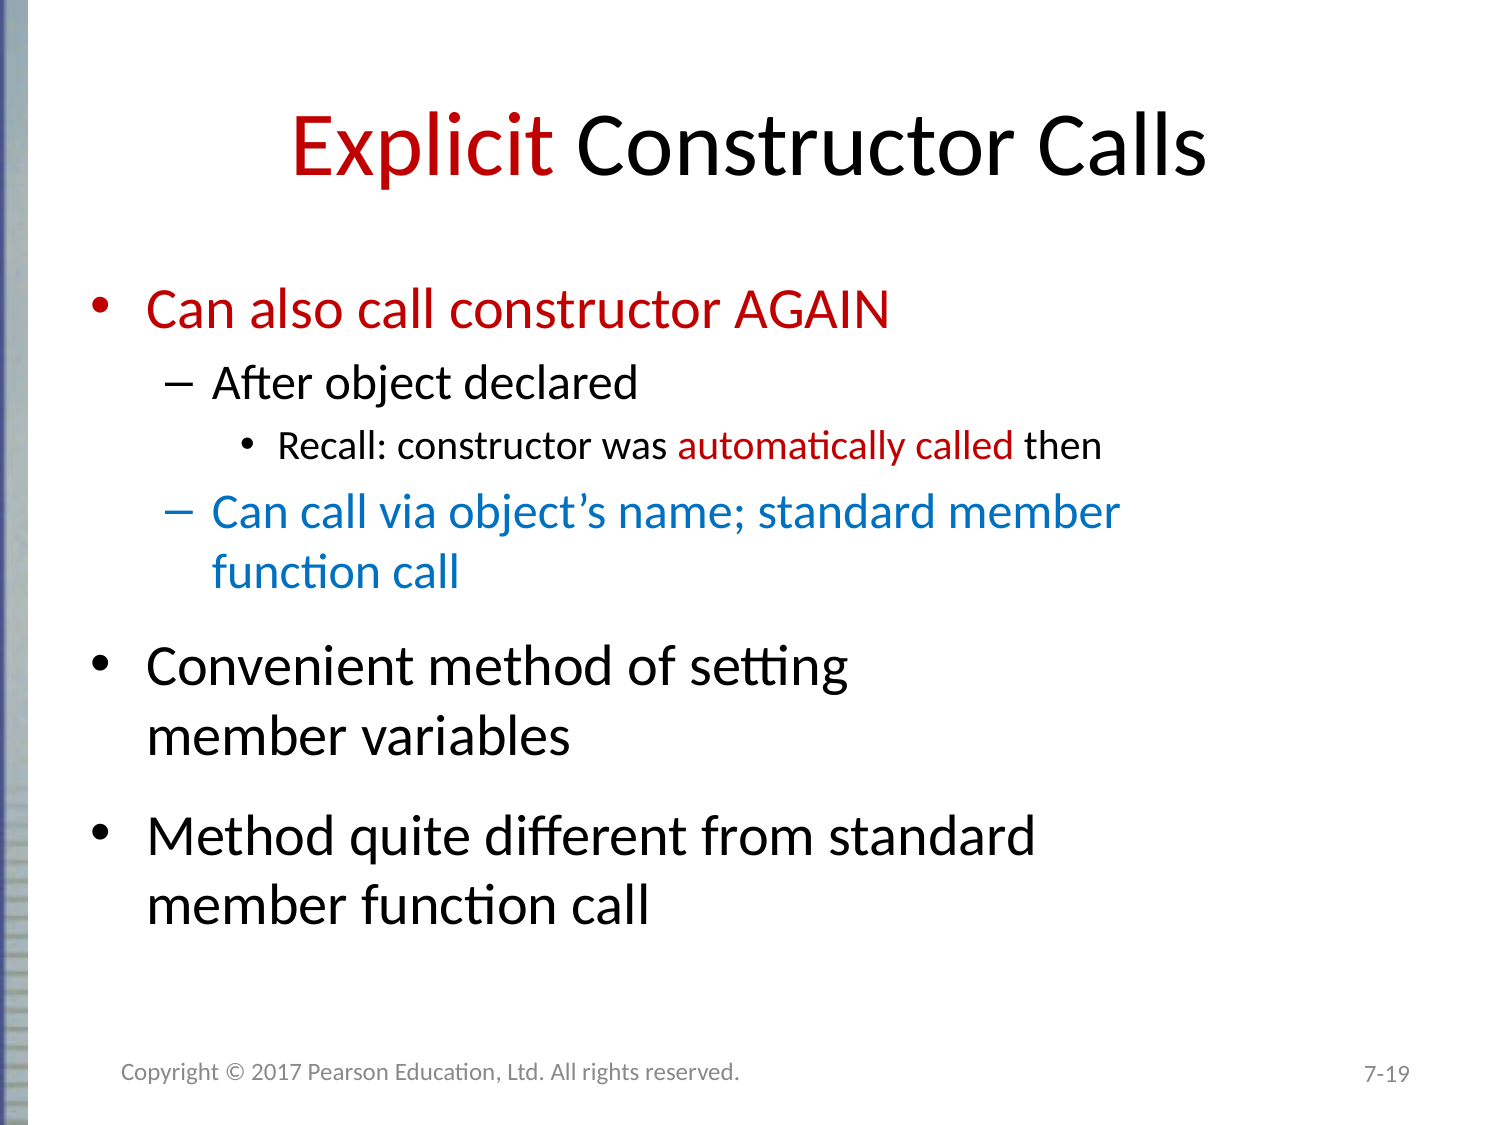

# Explicit Constructor Calls
Can also call constructor AGAIN
After object declared
Recall: constructor was automatically called then
Can call via object’s name; standard member
function call
Convenient method of setting
member variables
Method quite different from standard
member function call
Copyright © 2017 Pearson Education, Ltd. All rights reserved.
7-19